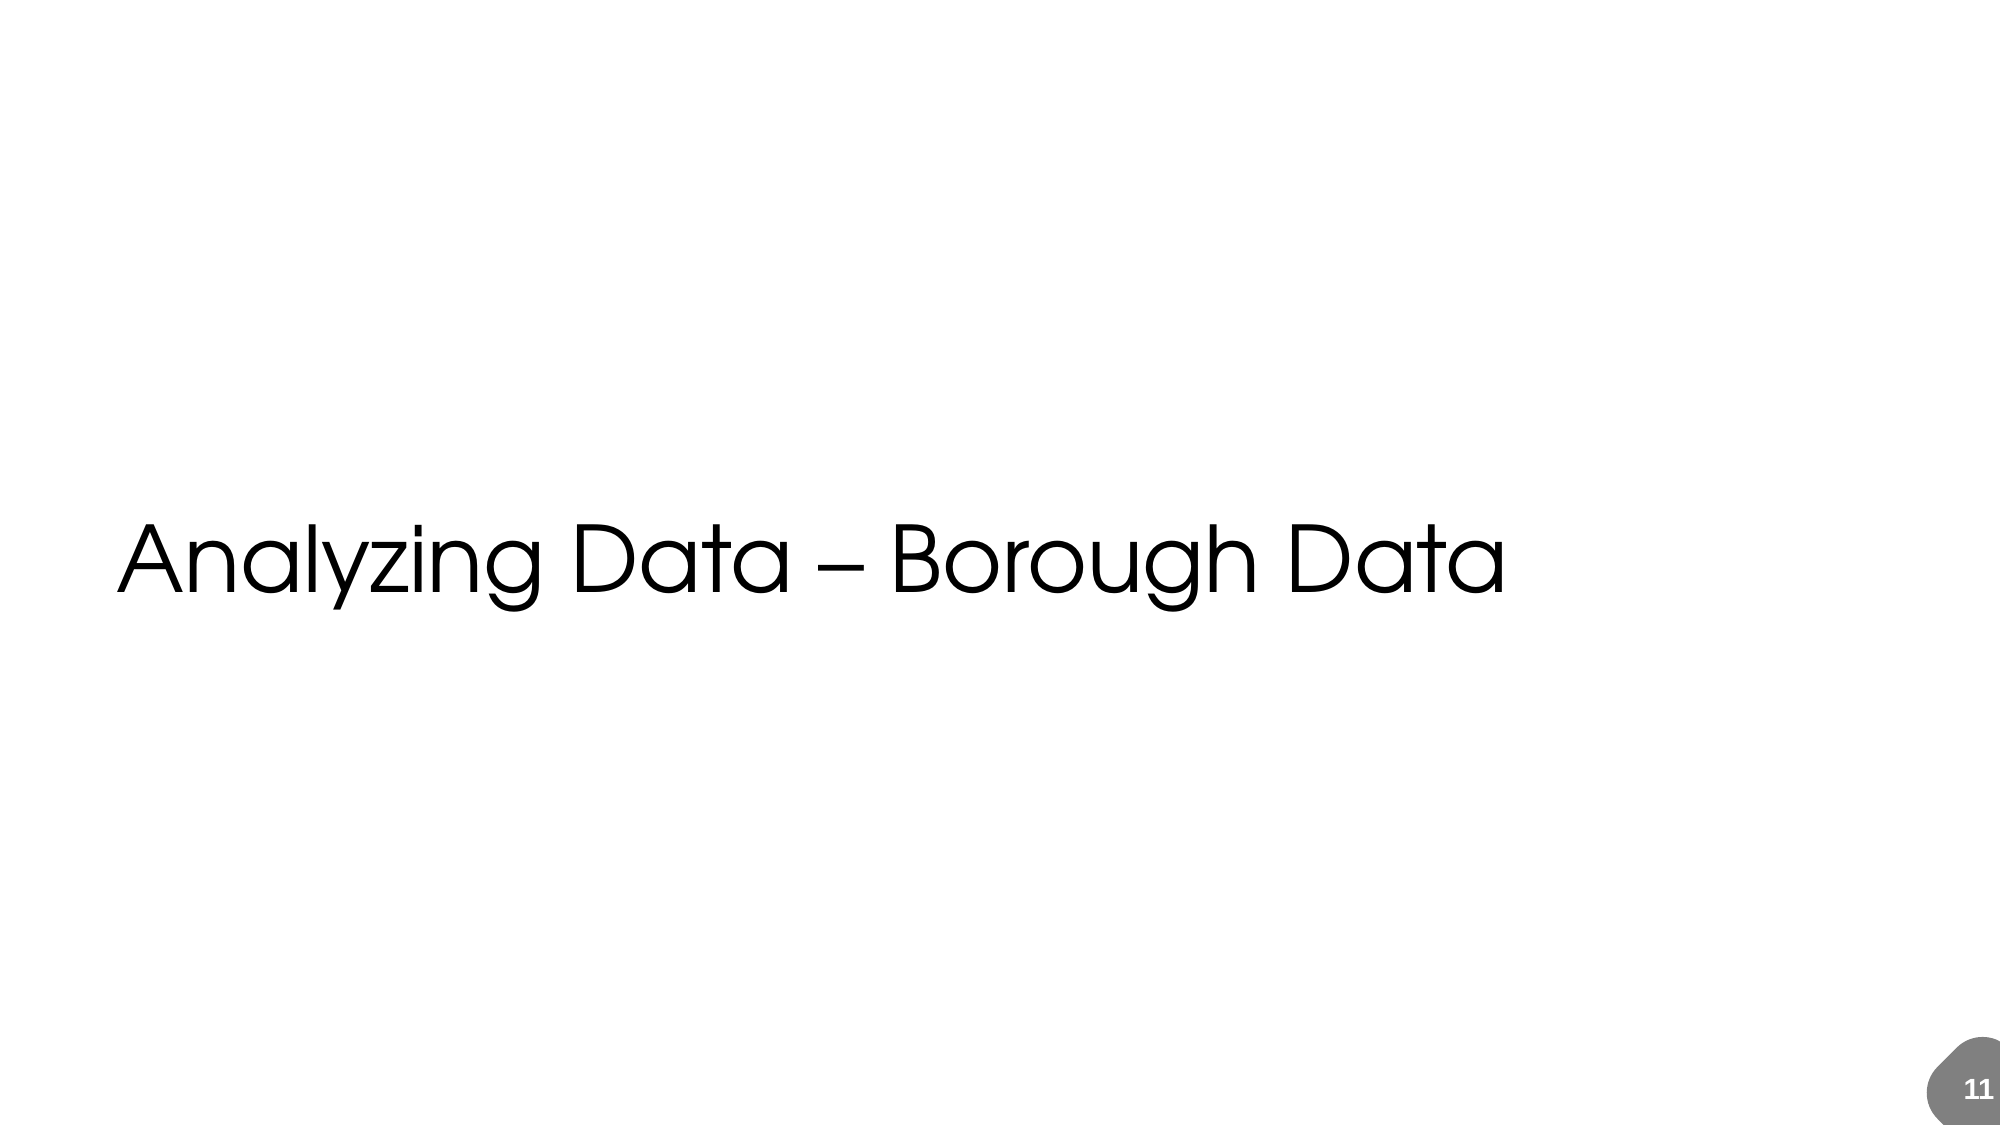

# Analyzing Data – Borough Data

11